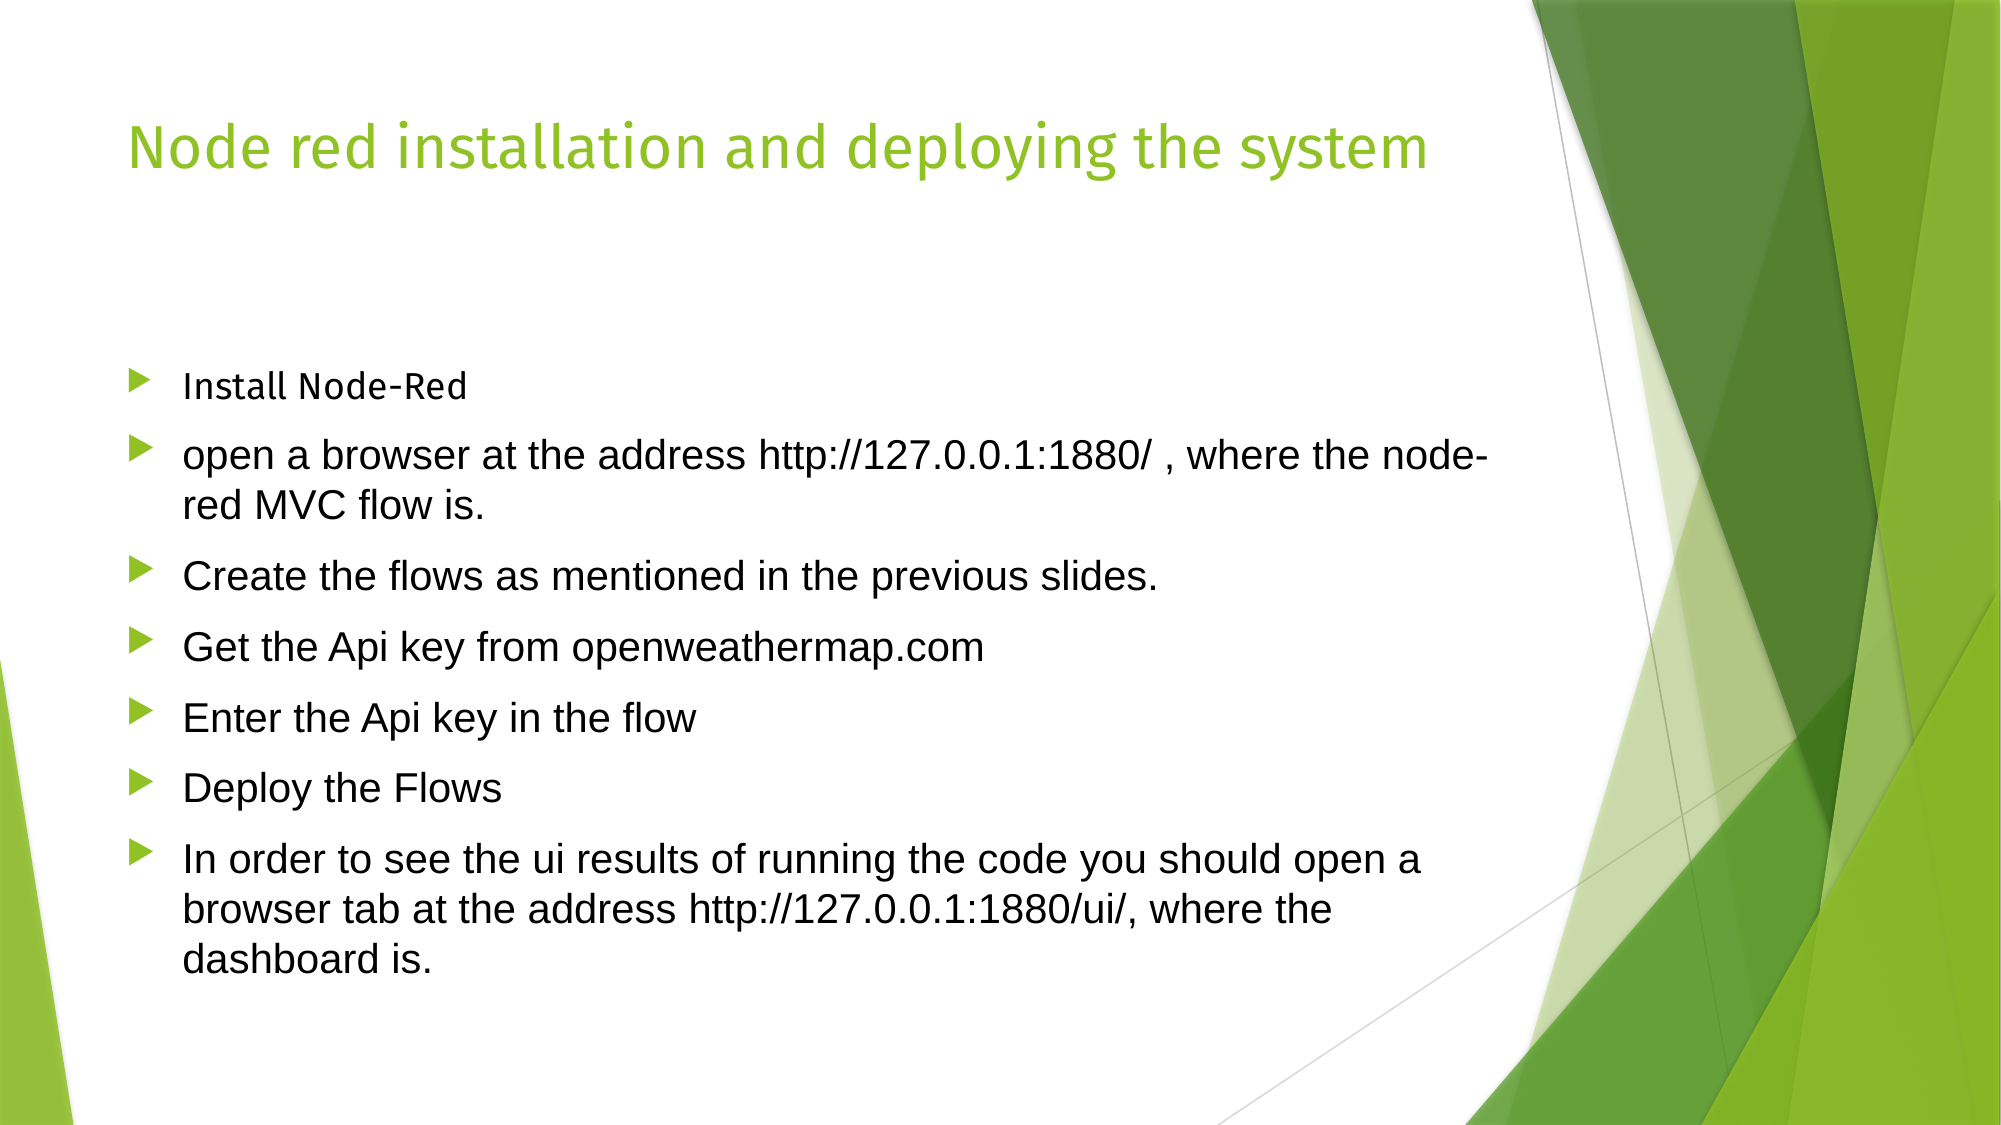

# Node red installation and deploying the system
Install Node-Red
open a browser at the address http://127.0.0.1:1880/ , where the node-red MVC flow is.
Create the flows as mentioned in the previous slides.
Get the Api key from openweathermap.com
Enter the Api key in the flow
Deploy the Flows
In order to see the ui results of running the code you should open a browser tab at the address http://127.0.0.1:1880/ui/, where the dashboard is.